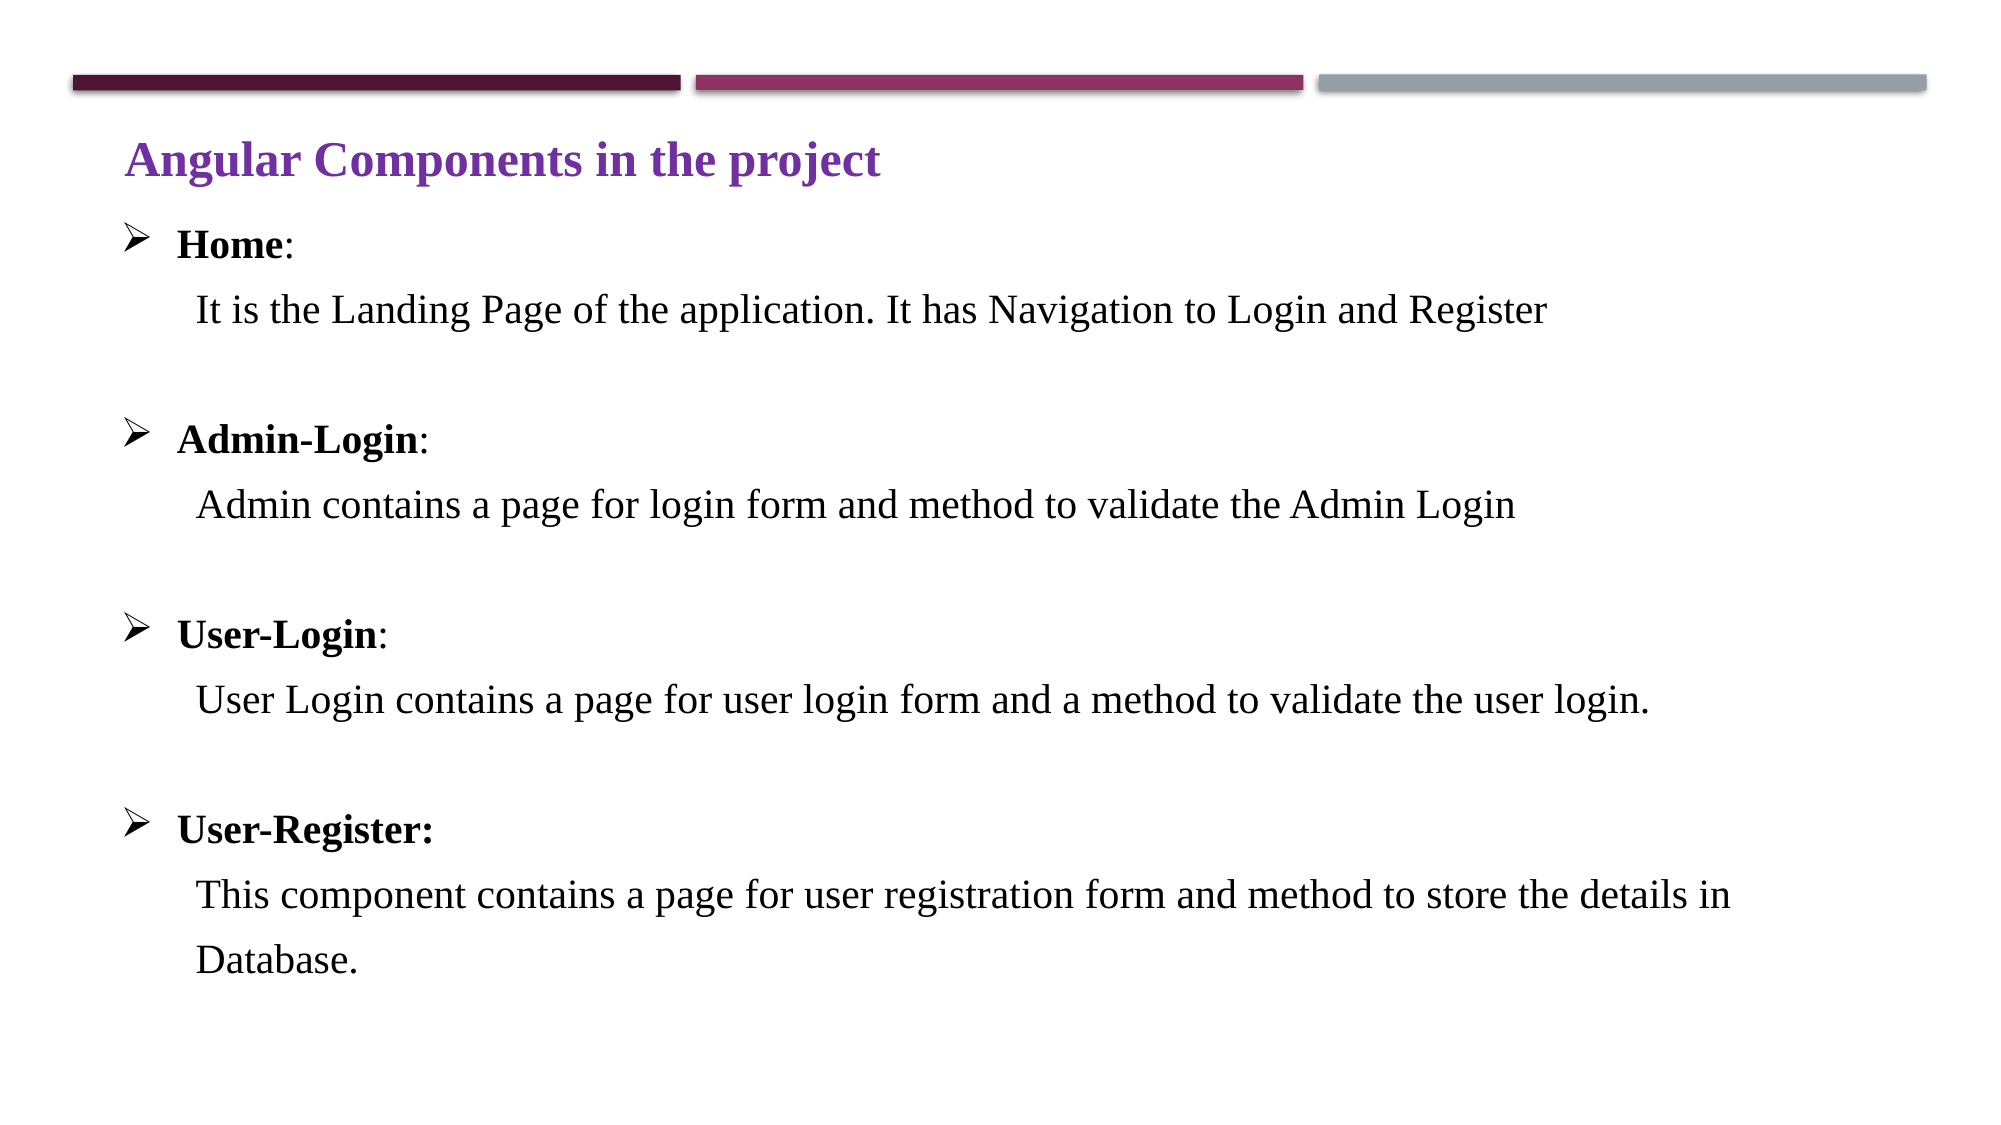

Angular Components in the project
Home:
It is the Landing Page of the application. It has Navigation to Login and Register

Admin-Login:
Admin contains a page for login form and method to validate the Admin Login

User-Login:
User Login contains a page for user login form and a method to validate the user login.

User-Register:
This component contains a page for user registration form and method to store the details in Database.